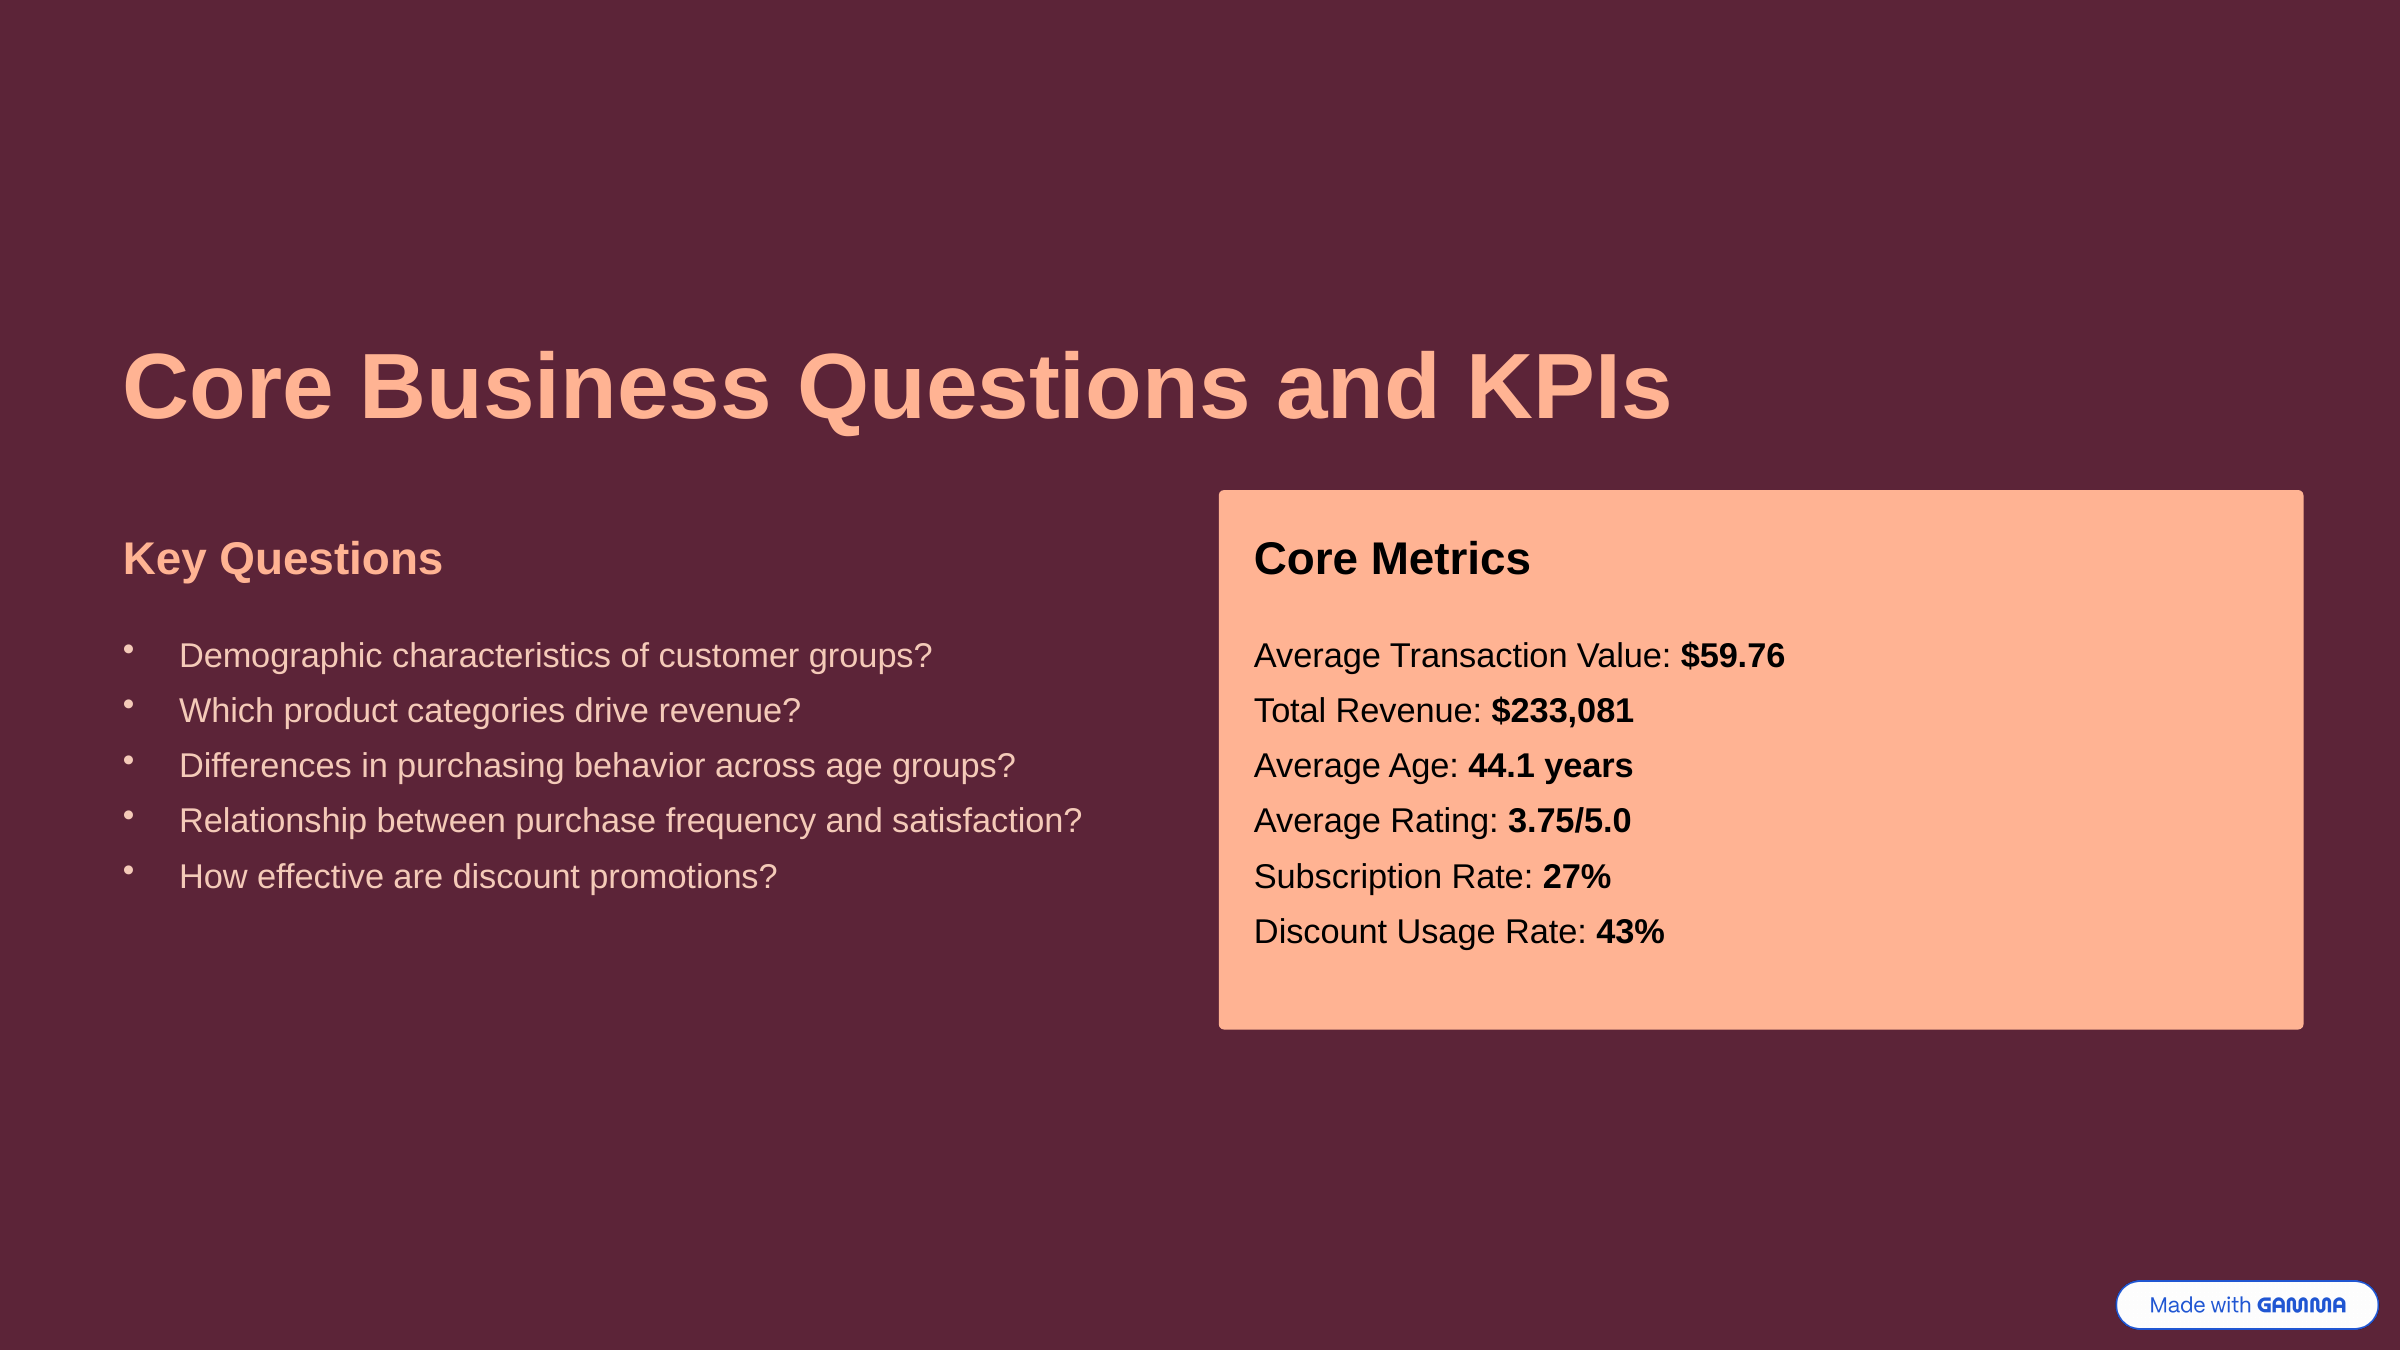

Core Business Questions and KPIs

Key Questions
Core Metrics
Demographic characteristics of customer groups?
Which product categories drive revenue?
Differences in purchasing behavior across age groups?
Relationship between purchase frequency and satisfaction?
How effective are discount promotions?
Average Transaction Value: $59.76
Total Revenue: $233,081
Average Age: 44.1 years
Average Rating: 3.75/5.0
Subscription Rate: 27%
Discount Usage Rate: 43%